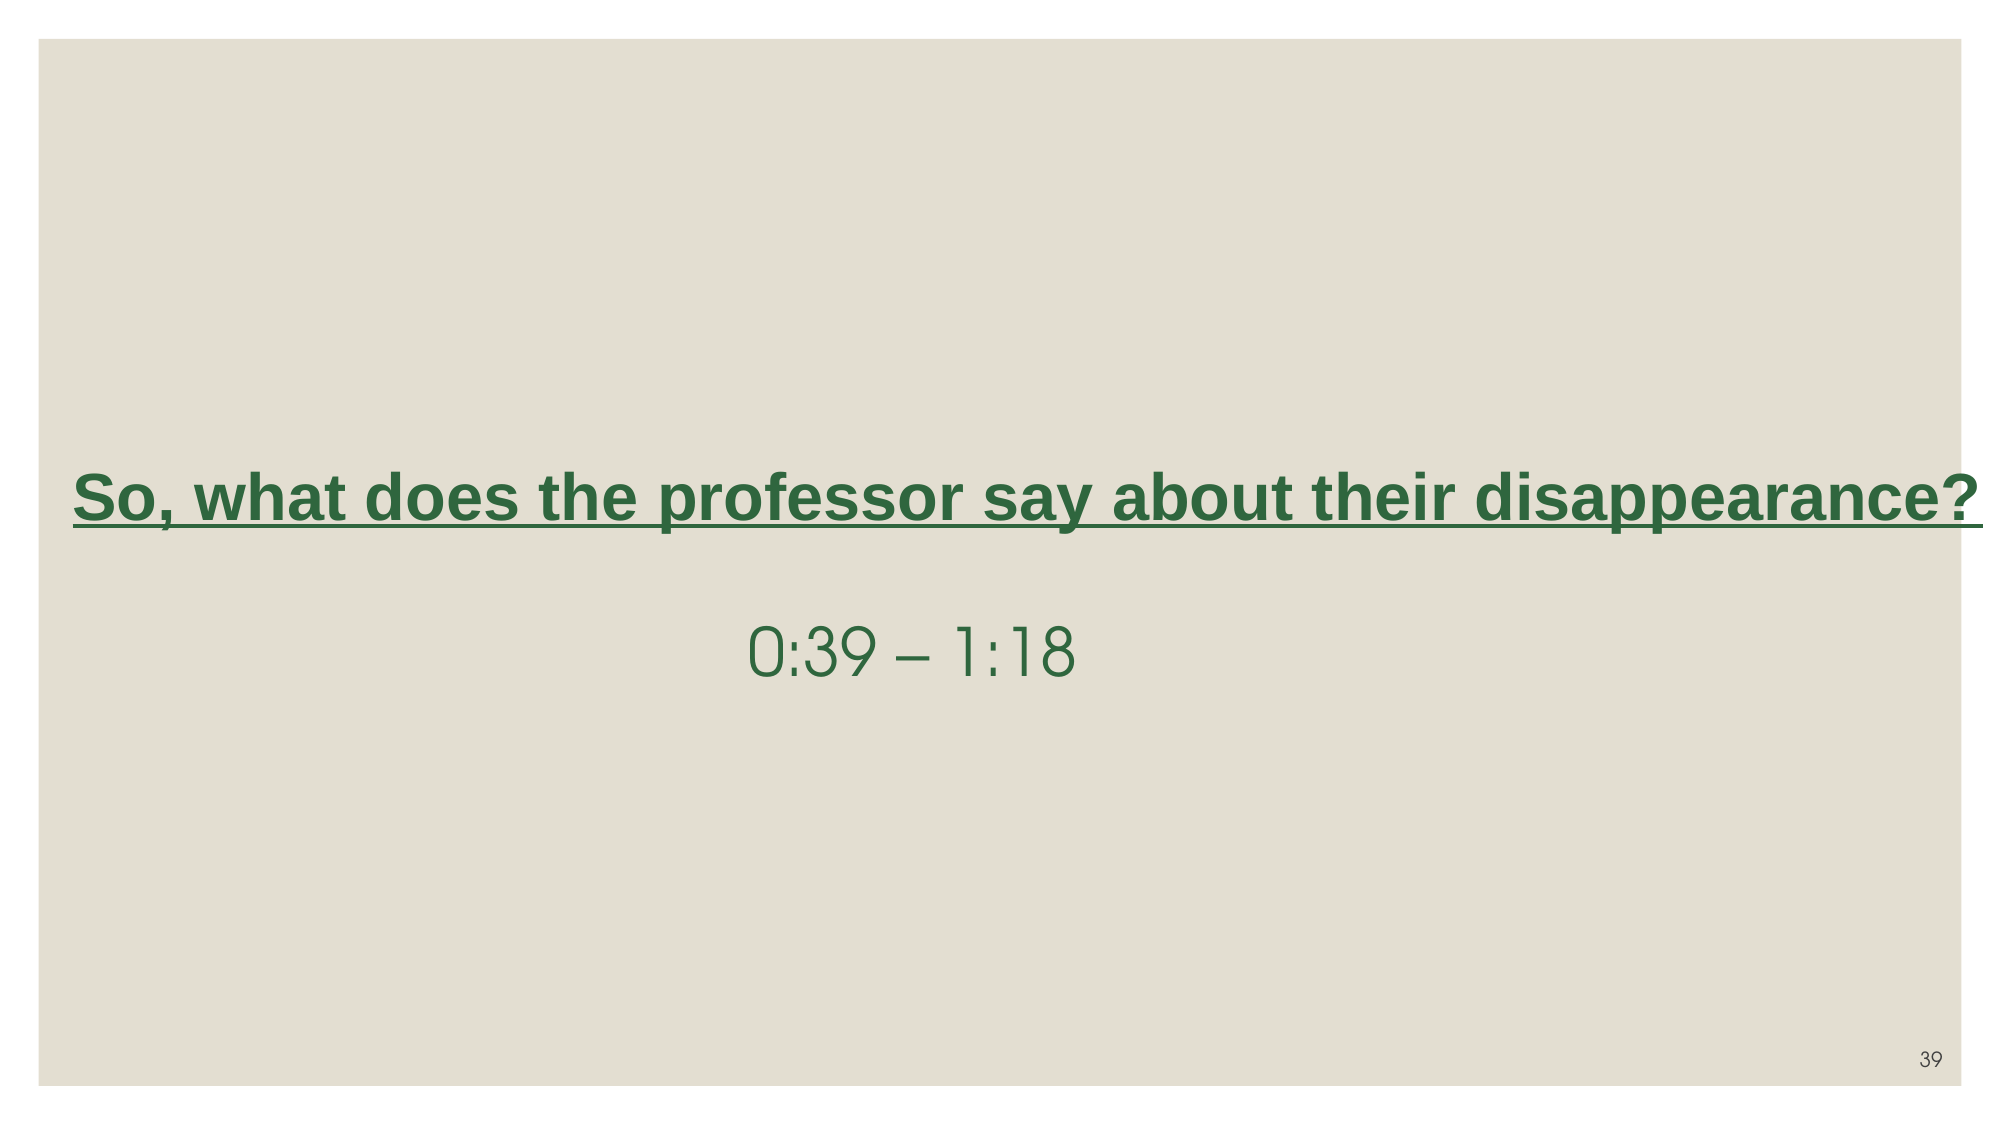

So, what does the professor say about their disappearance?
0:39 – 1:18
39